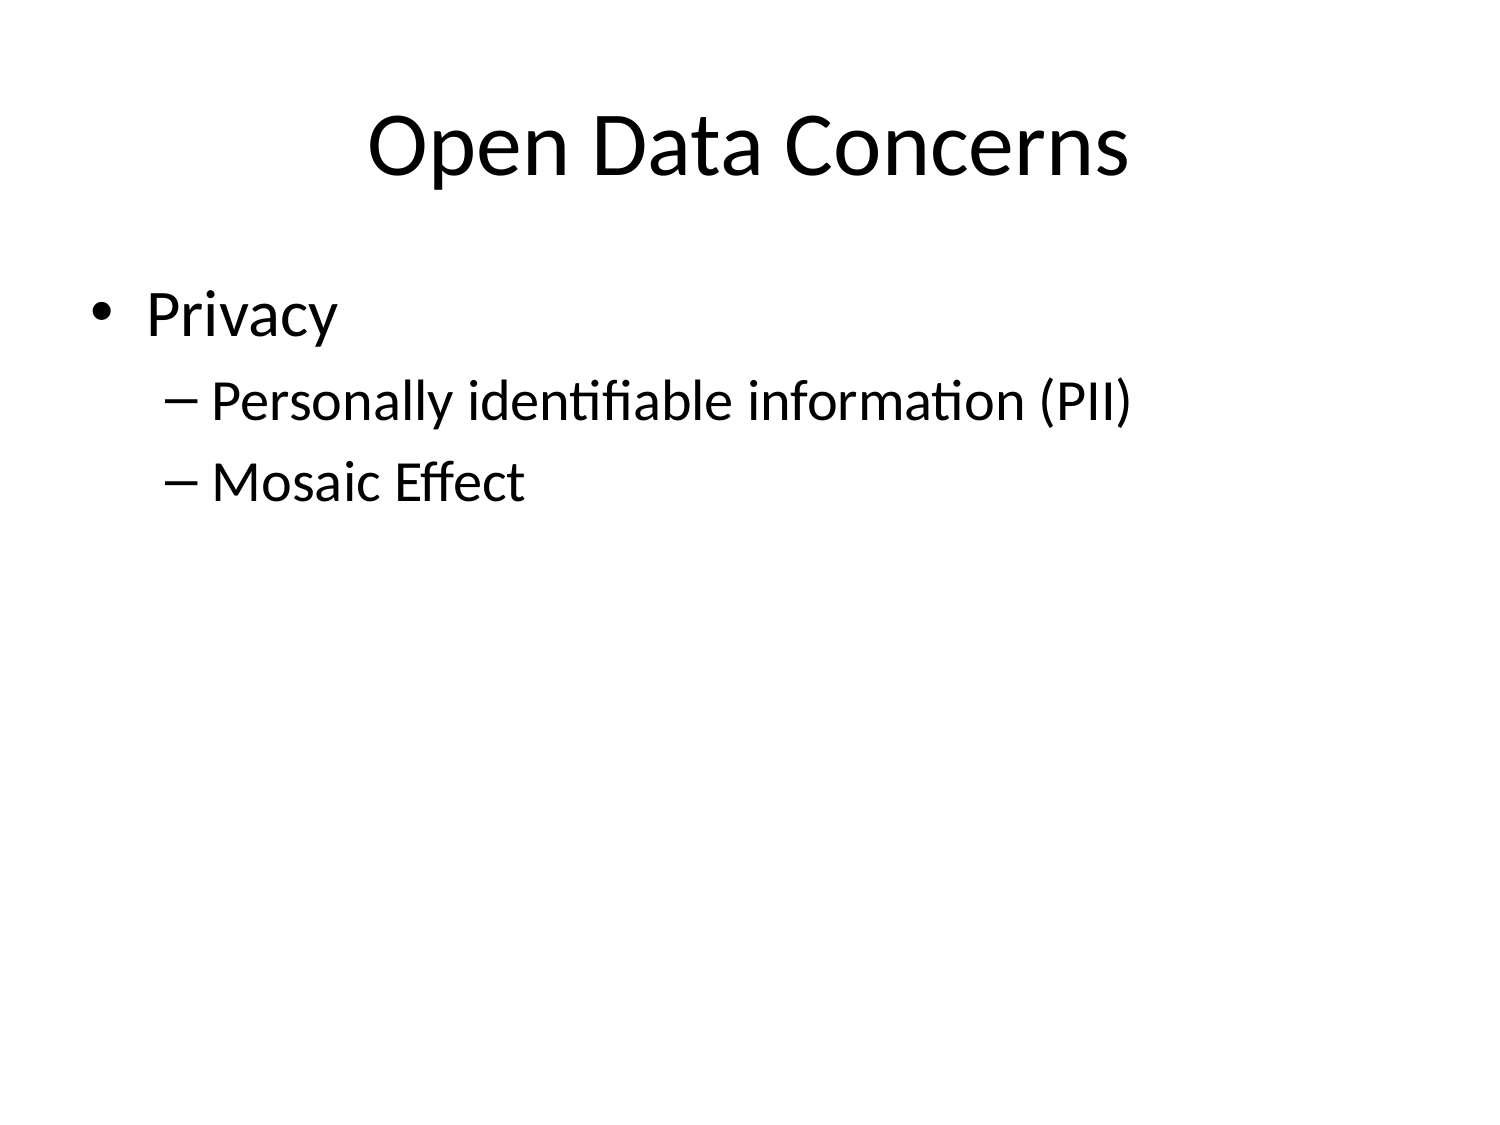

# Open Data Concerns
Privacy
Personally identifiable information (PII)
Mosaic Effect